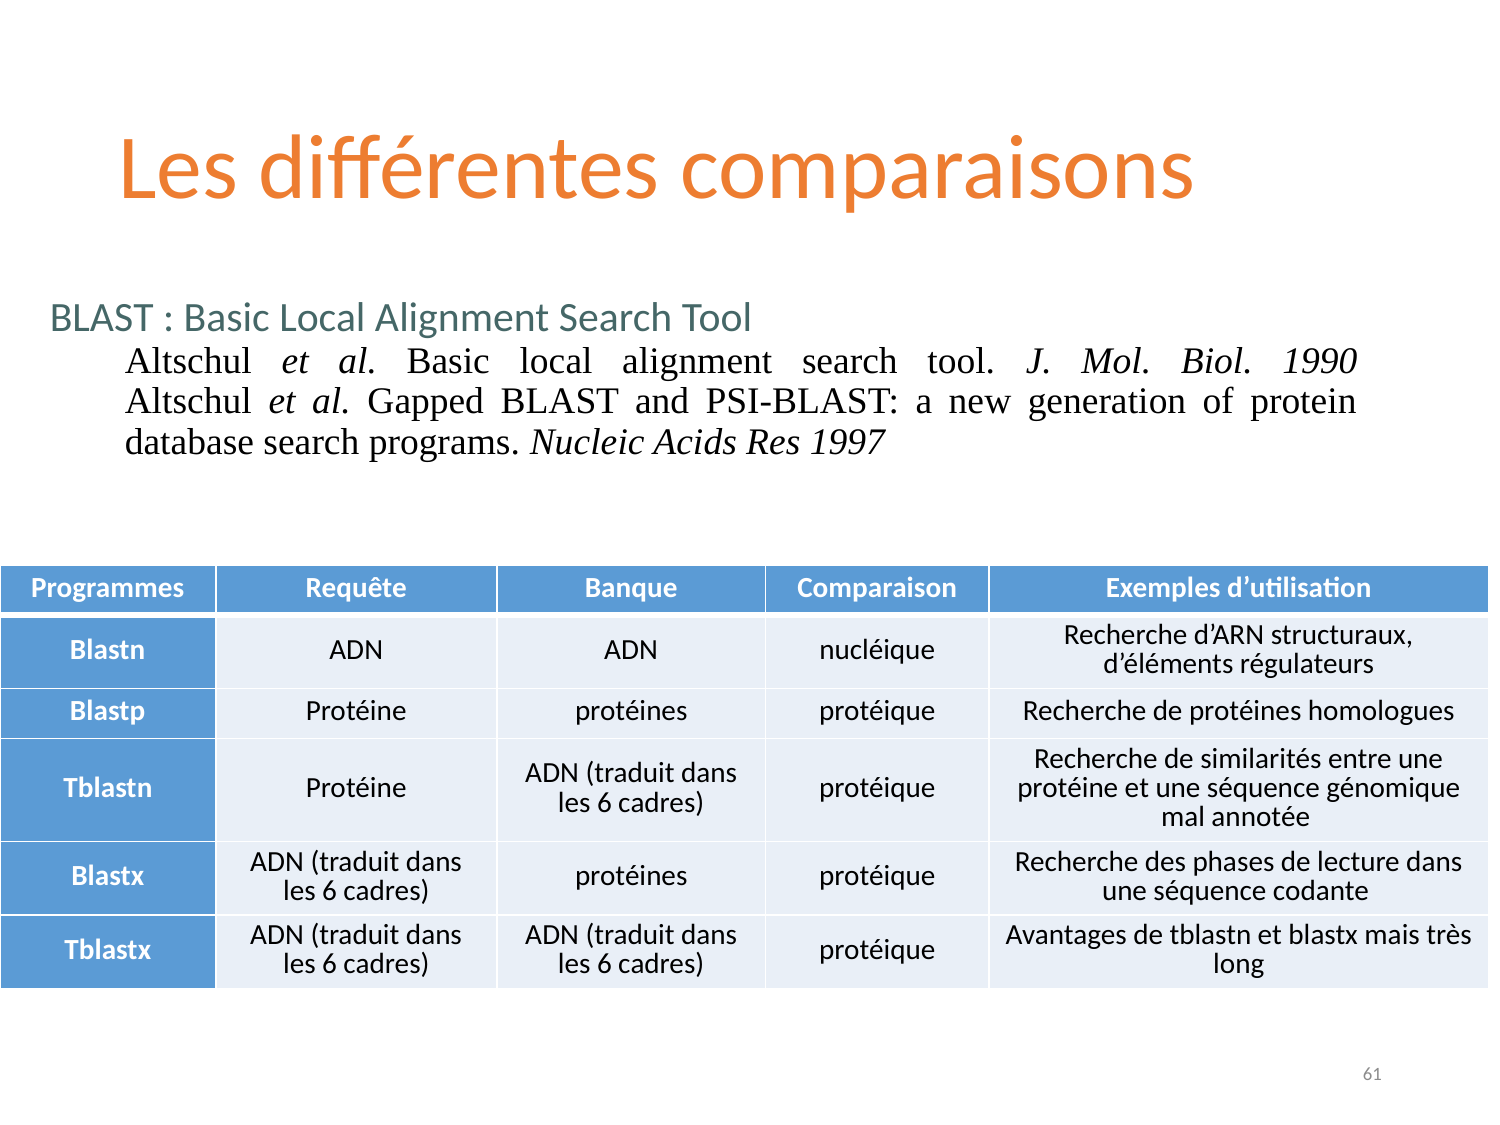

# Les différentes comparaisons
BLAST : Basic Local Alignment Search Tool
Altschul et al. Basic local alignment search tool. J. Mol. Biol. 1990
Altschul et al. Gapped BLAST and PSI-BLAST: a new generation of protein database search programs. Nucleic Acids Res 1997
| Programmes | Requête | Banque | Comparaison | Exemples d’utilisation |
| --- | --- | --- | --- | --- |
| Blastn | ADN | ADN | nucléique | Recherche d’ARN structuraux, d’éléments régulateurs |
| Blastp | Protéine | protéines | protéique | Recherche de protéines homologues |
| Tblastn | Protéine | ADN (traduit dans les 6 cadres) | protéique | Recherche de similarités entre une protéine et une séquence génomique mal annotée |
| Blastx | ADN (traduit dans les 6 cadres) | protéines | protéique | Recherche des phases de lecture dans une séquence codante |
| Tblastx | ADN (traduit dans les 6 cadres) | ADN (traduit dans les 6 cadres) | protéique | Avantages de tblastn et blastx mais très long |
61